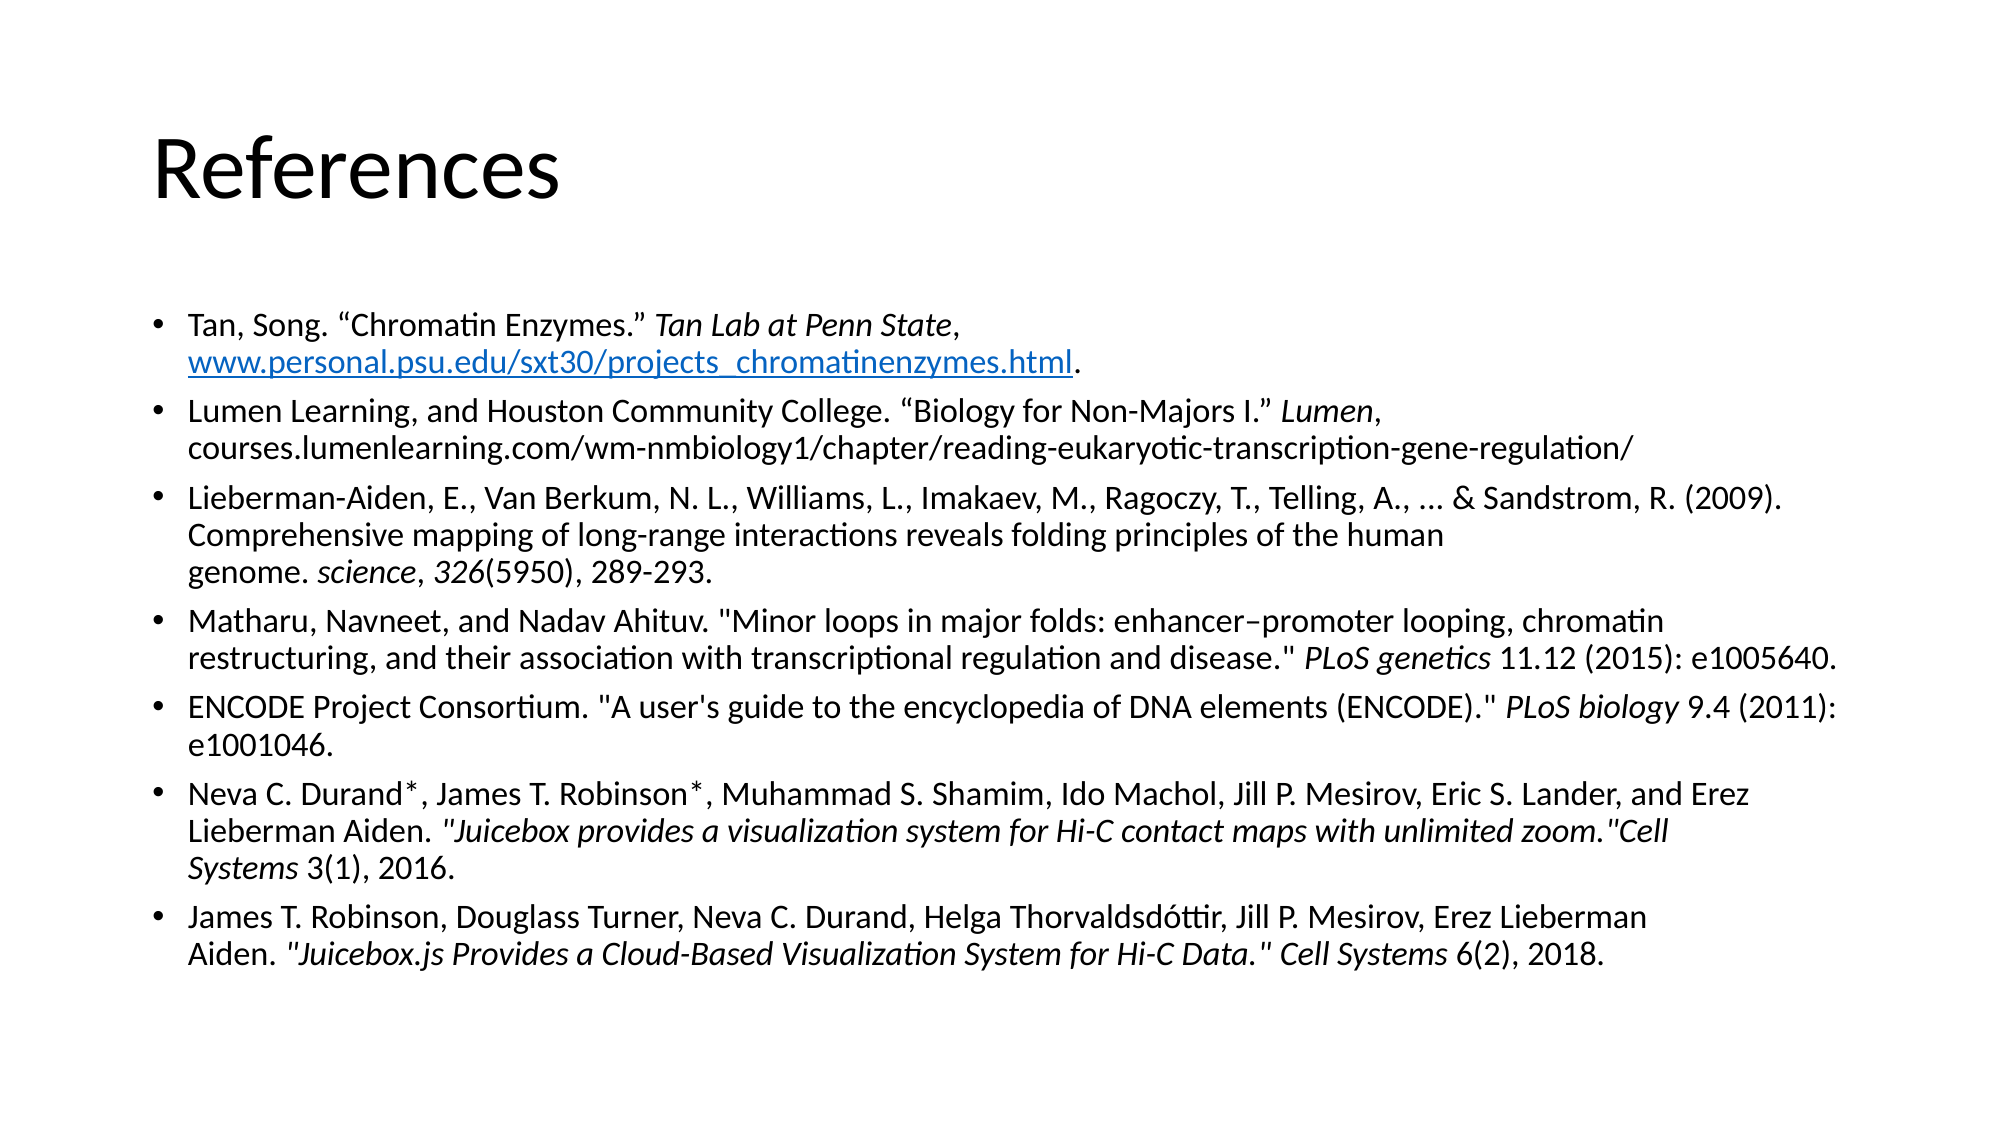

# References
Tan, Song. “Chromatin Enzymes.” Tan Lab at Penn State, www.personal.psu.edu/sxt30/projects_chromatinenzymes.html.
Lumen Learning, and Houston Community College. “Biology for Non-Majors I.” Lumen, courses.lumenlearning.com/wm-nmbiology1/chapter/reading-eukaryotic-transcription-gene-regulation/
Lieberman-Aiden, E., Van Berkum, N. L., Williams, L., Imakaev, M., Ragoczy, T., Telling, A., ... & Sandstrom, R. (2009). Comprehensive mapping of long-range interactions reveals folding principles of the human genome. science, 326(5950), 289-293.
Matharu, Navneet, and Nadav Ahituv. "Minor loops in major folds: enhancer–promoter looping, chromatin restructuring, and their association with transcriptional regulation and disease." PLoS genetics 11.12 (2015): e1005640.
ENCODE Project Consortium. "A user's guide to the encyclopedia of DNA elements (ENCODE)." PLoS biology 9.4 (2011): e1001046.
Neva C. Durand*, James T. Robinson*, Muhammad S. Shamim, Ido Machol, Jill P. Mesirov, Eric S. Lander, and Erez Lieberman Aiden. "Juicebox provides a visualization system for Hi-C contact maps with unlimited zoom."Cell Systems 3(1), 2016.
James T. Robinson, Douglass Turner, Neva C. Durand, Helga Thorvaldsdóttir, Jill P. Mesirov, Erez Lieberman Aiden. "Juicebox.js Provides a Cloud-Based Visualization System for Hi-C Data." Cell Systems 6(2), 2018.